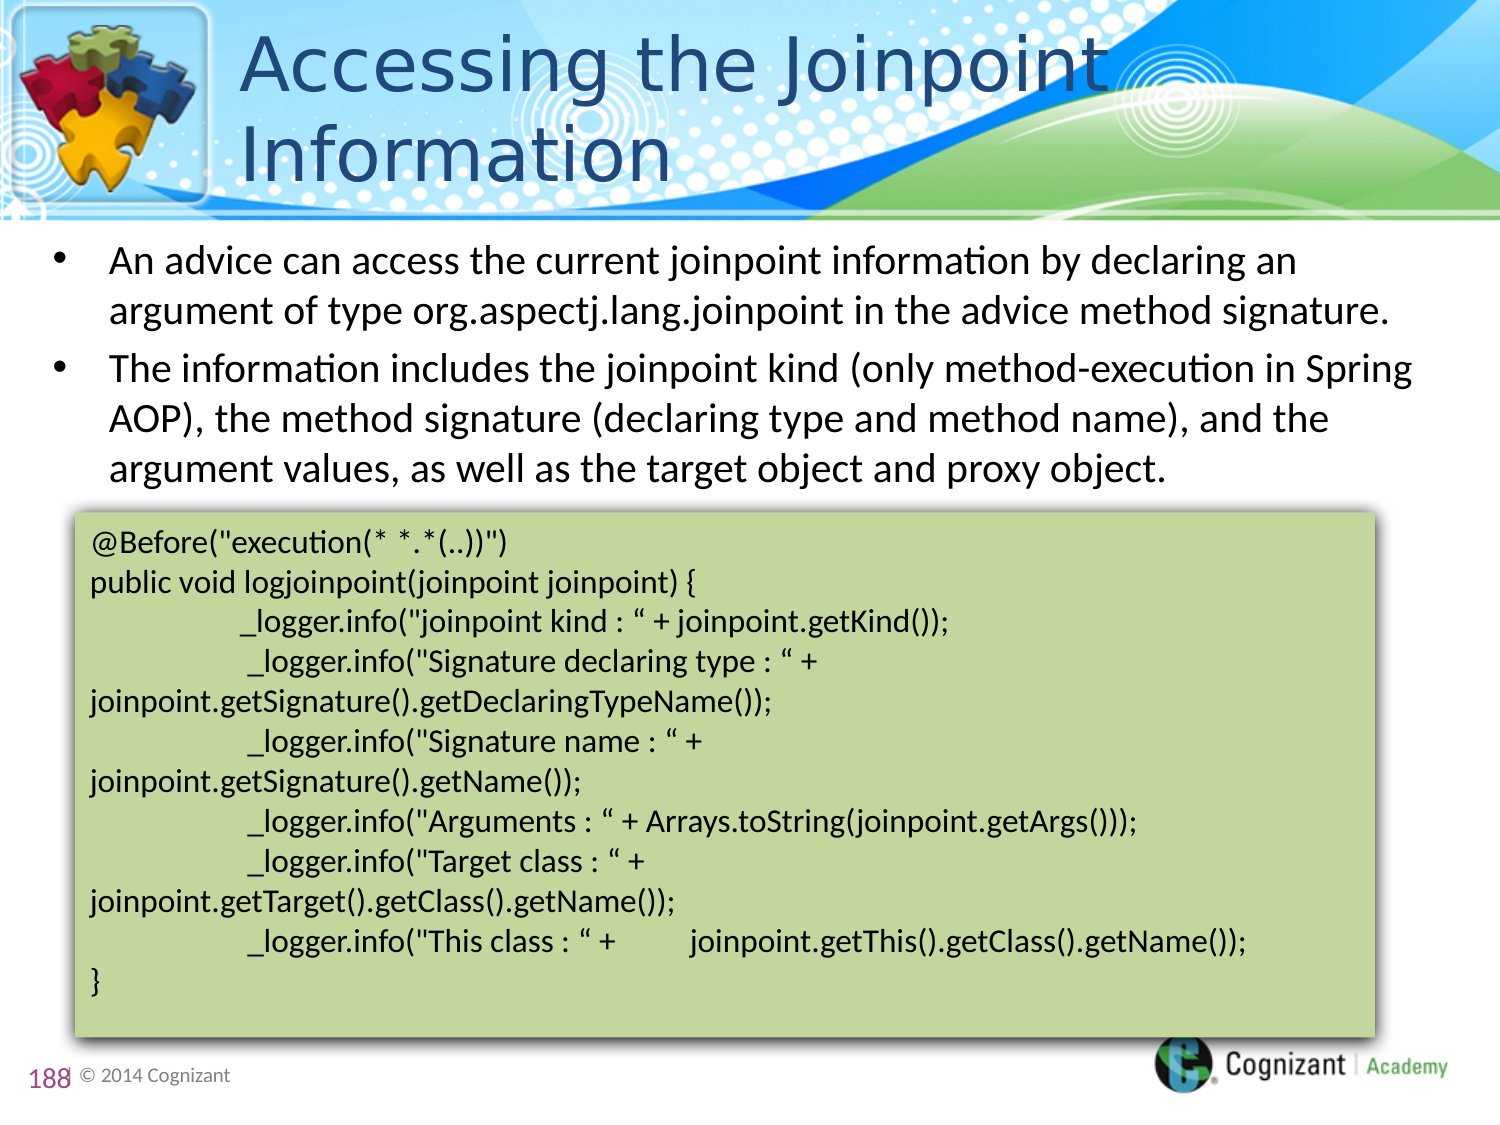

# Accessing the Joinpoint Information
An advice can access the current joinpoint information by declaring an argument of type org.aspectj.lang.joinpoint in the advice method signature.
The information includes the joinpoint kind (only method-execution in Spring AOP), the method signature (declaring type and method name), and the argument values, as well as the target object and proxy object.
@Before("execution(* *.*(..))")
public void logjoinpoint(joinpoint joinpoint) {
	_logger.info("joinpoint kind : “ + joinpoint.getKind());
	 _logger.info("Signature declaring type : “ + 		joinpoint.getSignature().getDeclaringTypeName());
	 _logger.info("Signature name : “ + 		joinpoint.getSignature().getName());
	 _logger.info("Arguments : “ + Arrays.toString(joinpoint.getArgs()));
	 _logger.info("Target class : “ + 	 	joinpoint.getTarget().getClass().getName());
	 _logger.info("This class : “ + 	joinpoint.getThis().getClass().getName());
}
188